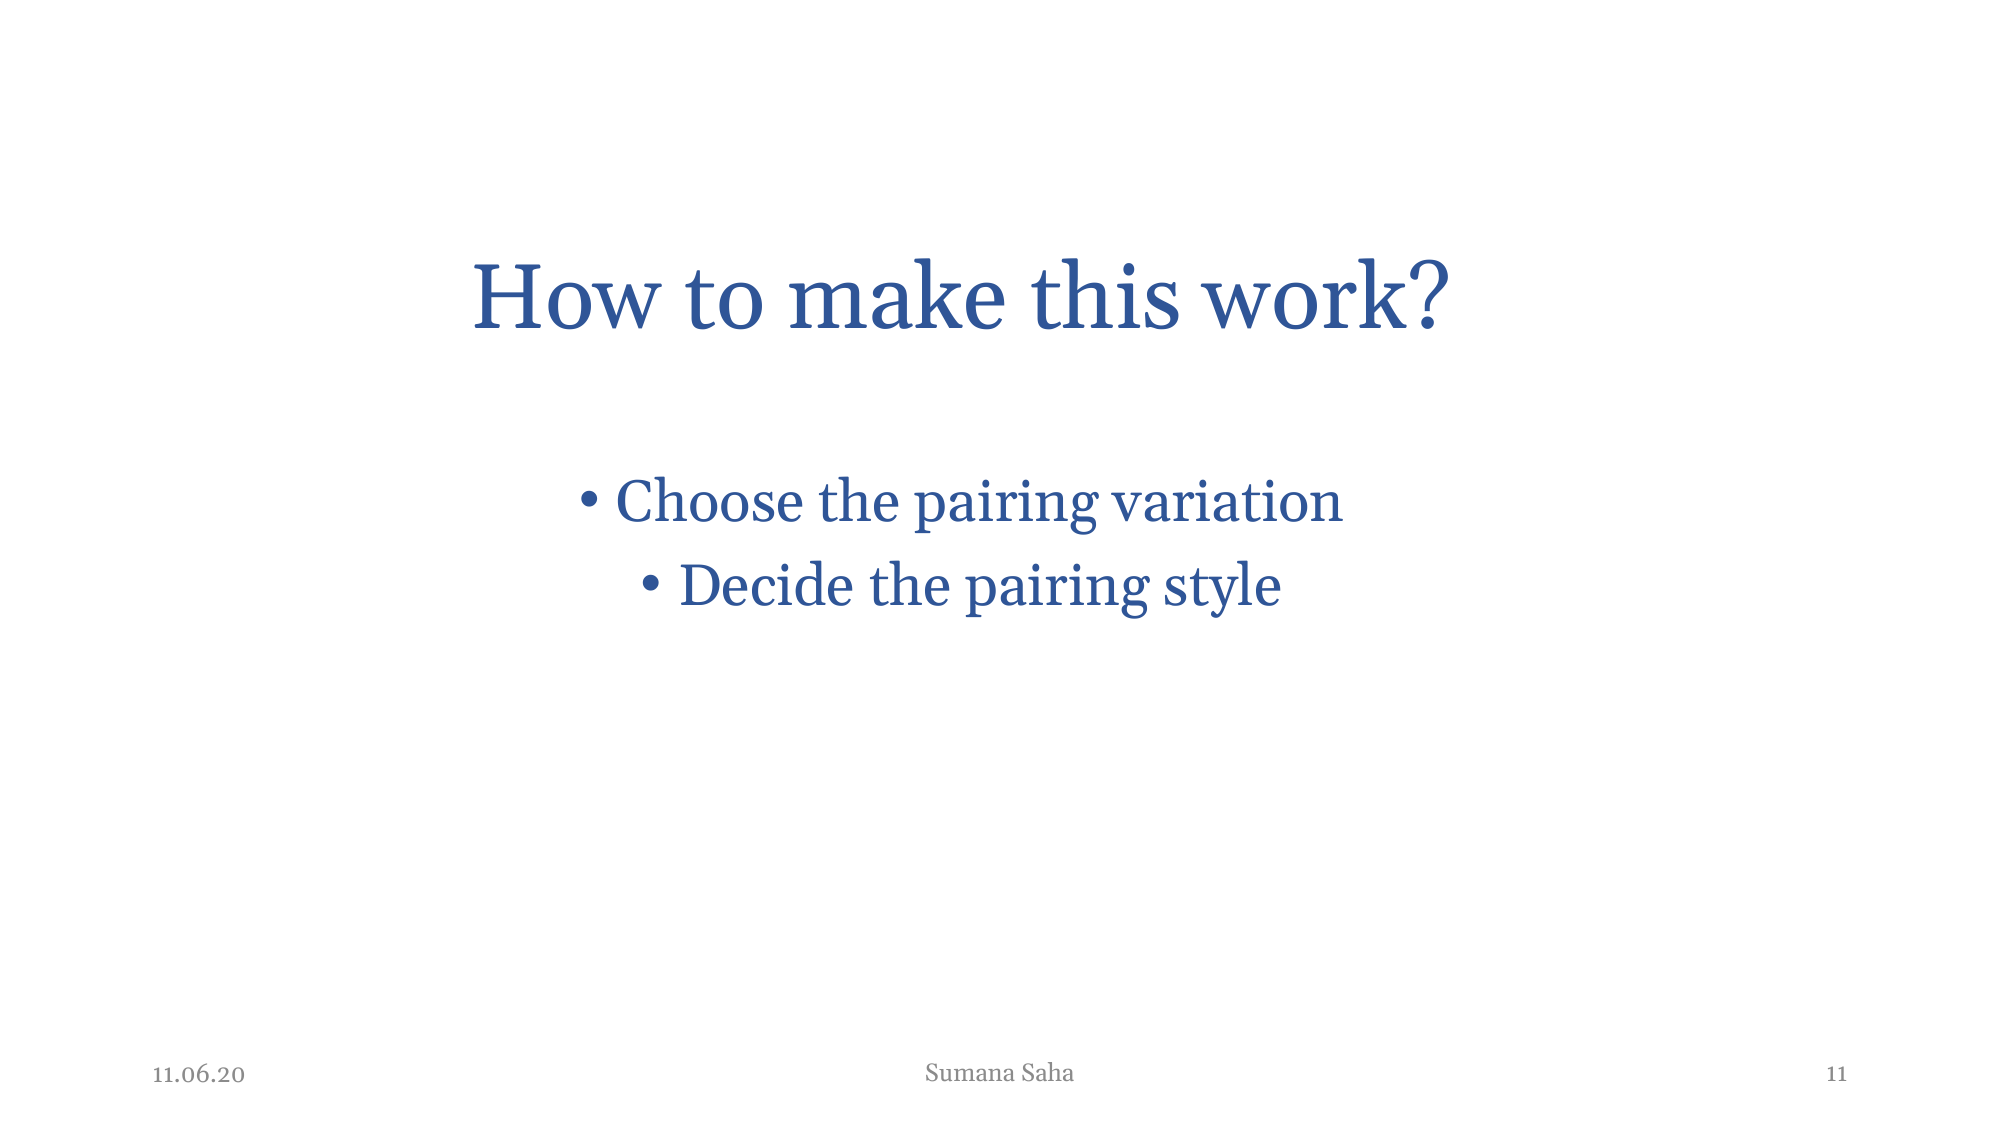

How to make this work?

Choose the pairing variation
Decide the pairing style

11.06.20
Sumana Saha
11